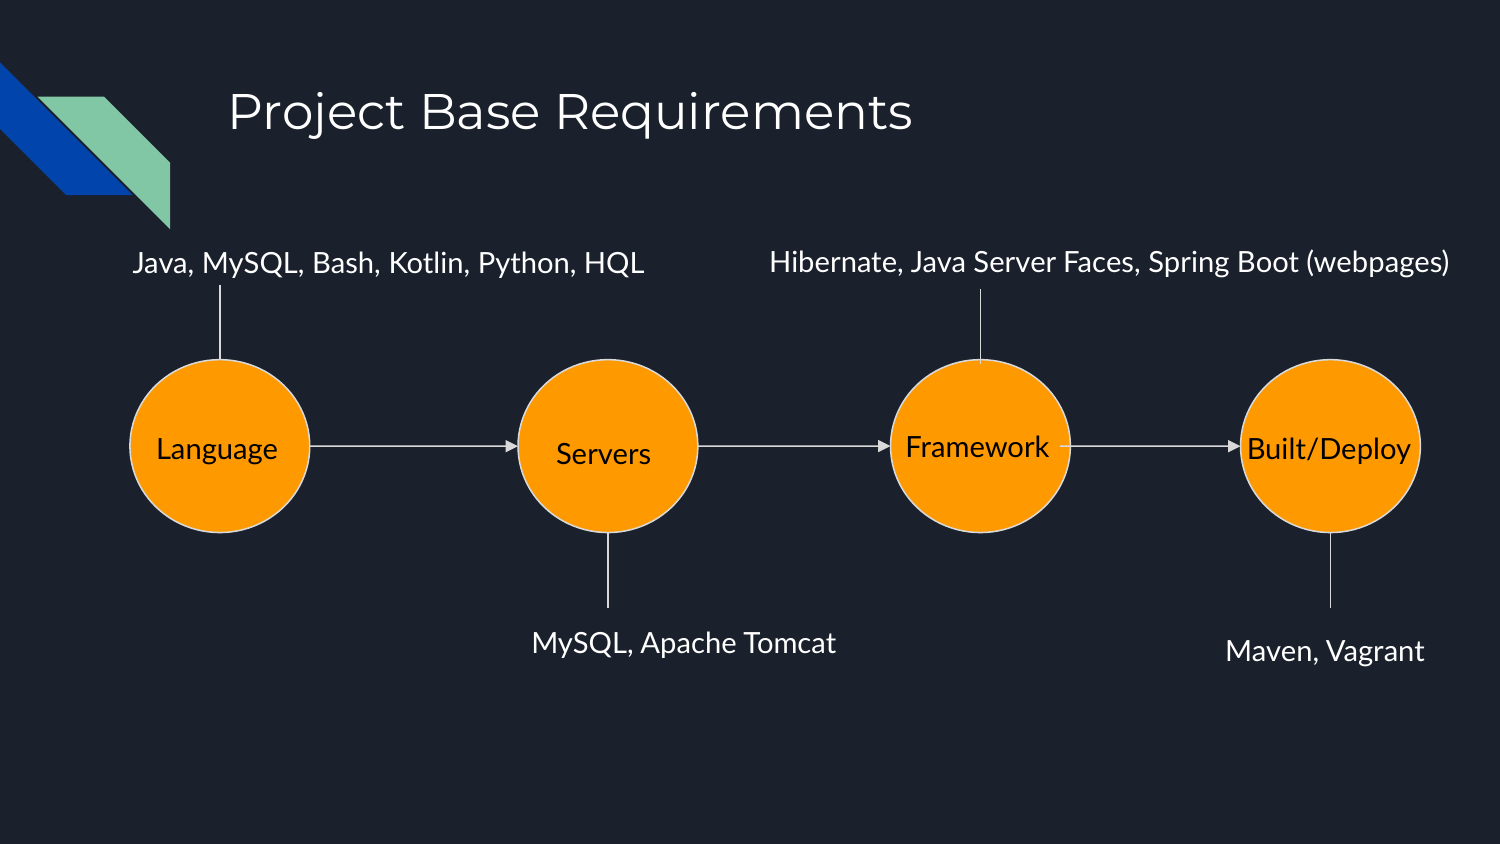

# Project Base Requirements
Hibernate, Java Server Faces, Spring Boot (webpages)
Java, MySQL, Bash, Kotlin, Python, HQL

Framework
Language
Built/Deploy
Servers
MySQL, Apache Tomcat

Maven, Vagrant